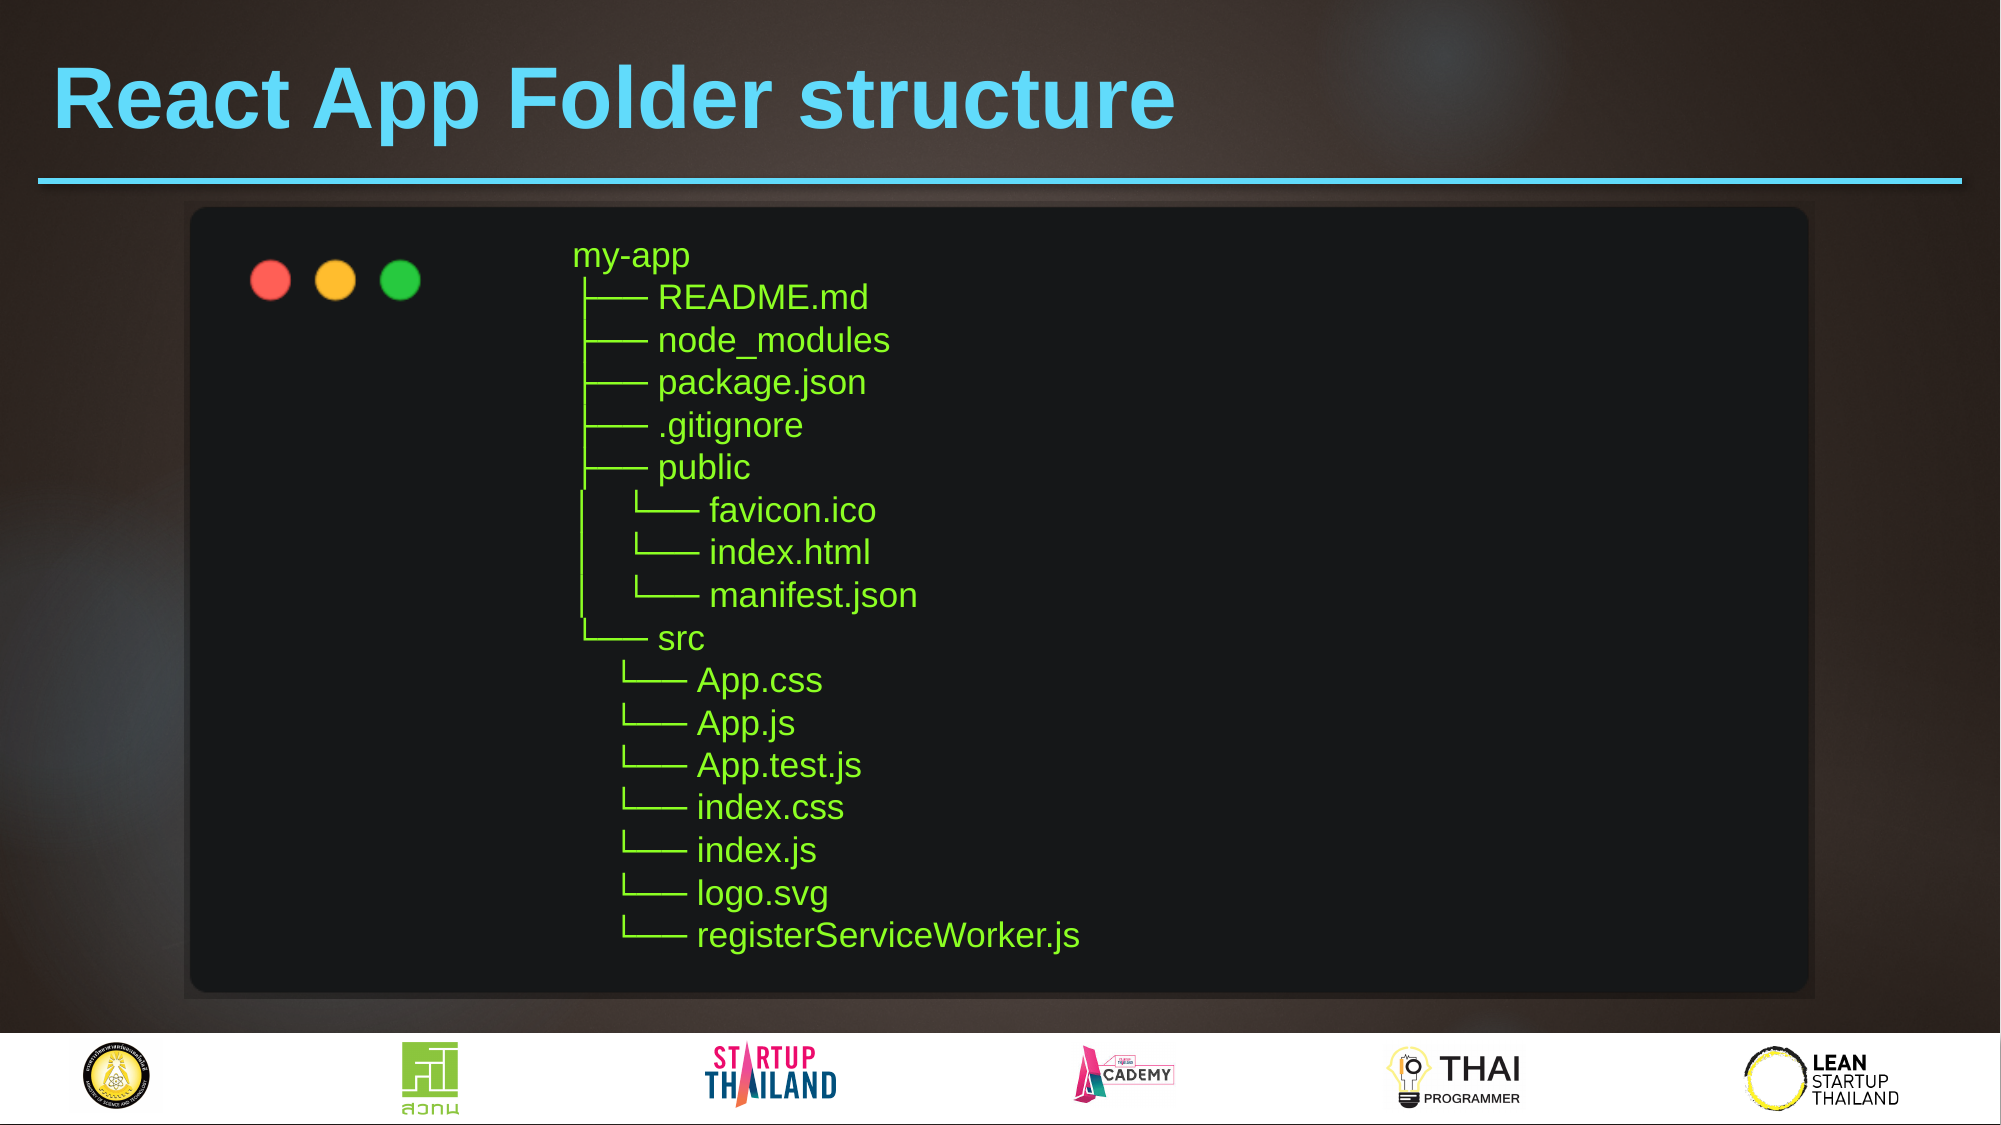

# React App Folder structure
my-app
├── README.md
├── node_modules
├── package.json
├── .gitignore
├── public
│   └── favicon.ico
│   └── index.html
│   └── manifest.json
└── src
    └── App.css
    └── App.js
    └── App.test.js
    └── index.css
    └── index.js
    └── logo.svg
    └── registerServiceWorker.js